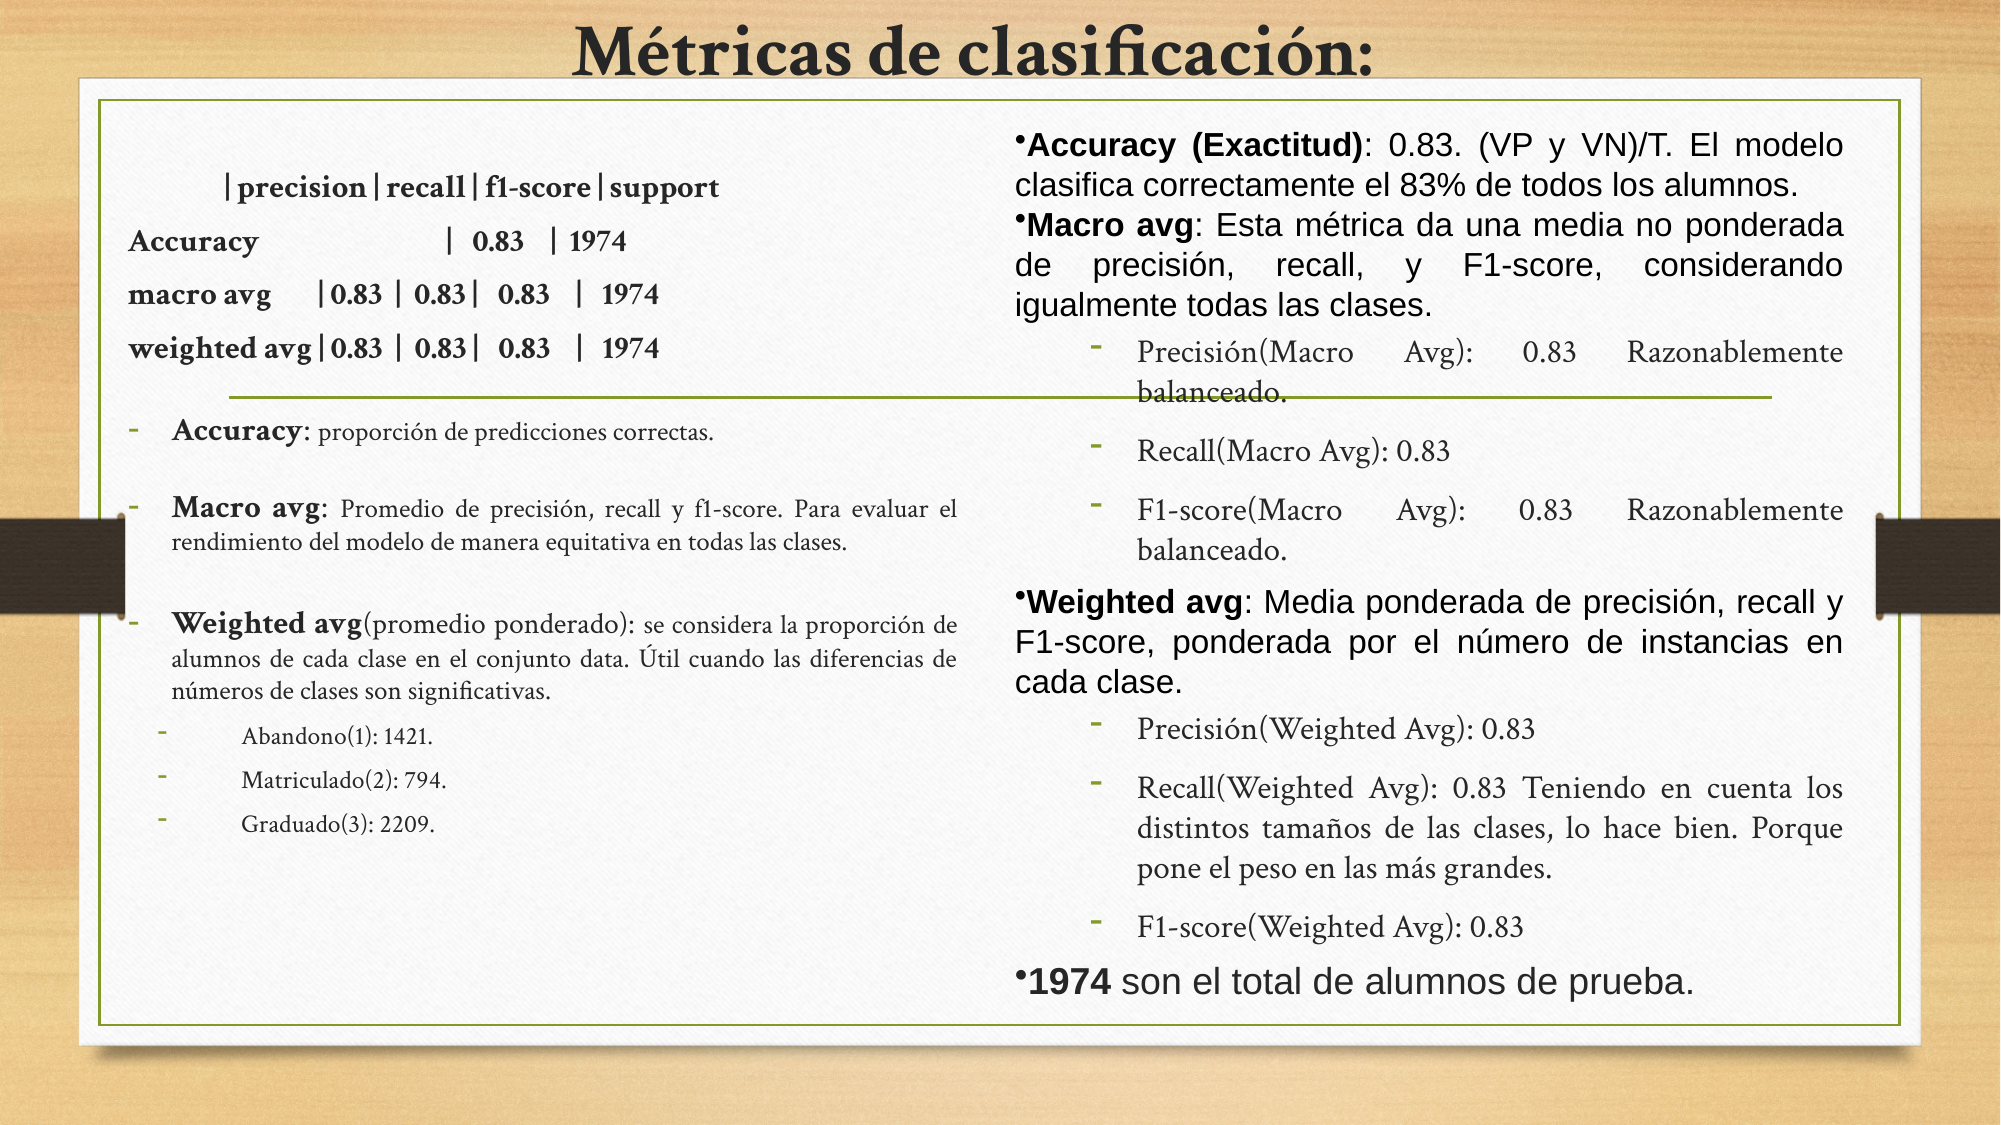

# Métricas de clasificación:
Accuracy (Exactitud): 0.83. (VP y VN)/T. El modelo clasifica correctamente el 83% de todos los alumnos.
Macro avg: Esta métrica da una media no ponderada de precisión, recall, y F1-score, considerando igualmente todas las clases.
Precisión(Macro Avg): 0.83 Razonablemente balanceado.
Recall(Macro Avg): 0.83
F1-score(Macro Avg): 0.83 Razonablemente balanceado.
Weighted avg: Media ponderada de precisión, recall y F1-score, ponderada por el número de instancias en cada clase.
Precisión(Weighted Avg): 0.83
Recall(Weighted Avg): 0.83 Teniendo en cuenta los distintos tamaños de las clases, lo hace bien. Porque pone el peso en las más grandes.
F1-score(Weighted Avg): 0.83
1974 son el total de alumnos de prueba.
 	| precision | recall | f1-score | support
Accuracy		    |   0.83    |  1974
macro avg       | 0.83  |  0.83 |   0.83    |   1974
weighted avg | 0.83  |  0.83 |   0.83    |   1974

Accuracy: proporción de predicciones correctas.

Macro avg: Promedio de precisión, recall y f1-score. Para evaluar el rendimiento del modelo de manera equitativa en todas las clases.

Weighted avg(promedio ponderado): se considera la proporción de alumnos de cada clase en el conjunto data. Útil cuando las diferencias de números de clases son significativas.
Abandono(1): 1421.
Matriculado(2): 794.
Graduado(3): 2209.